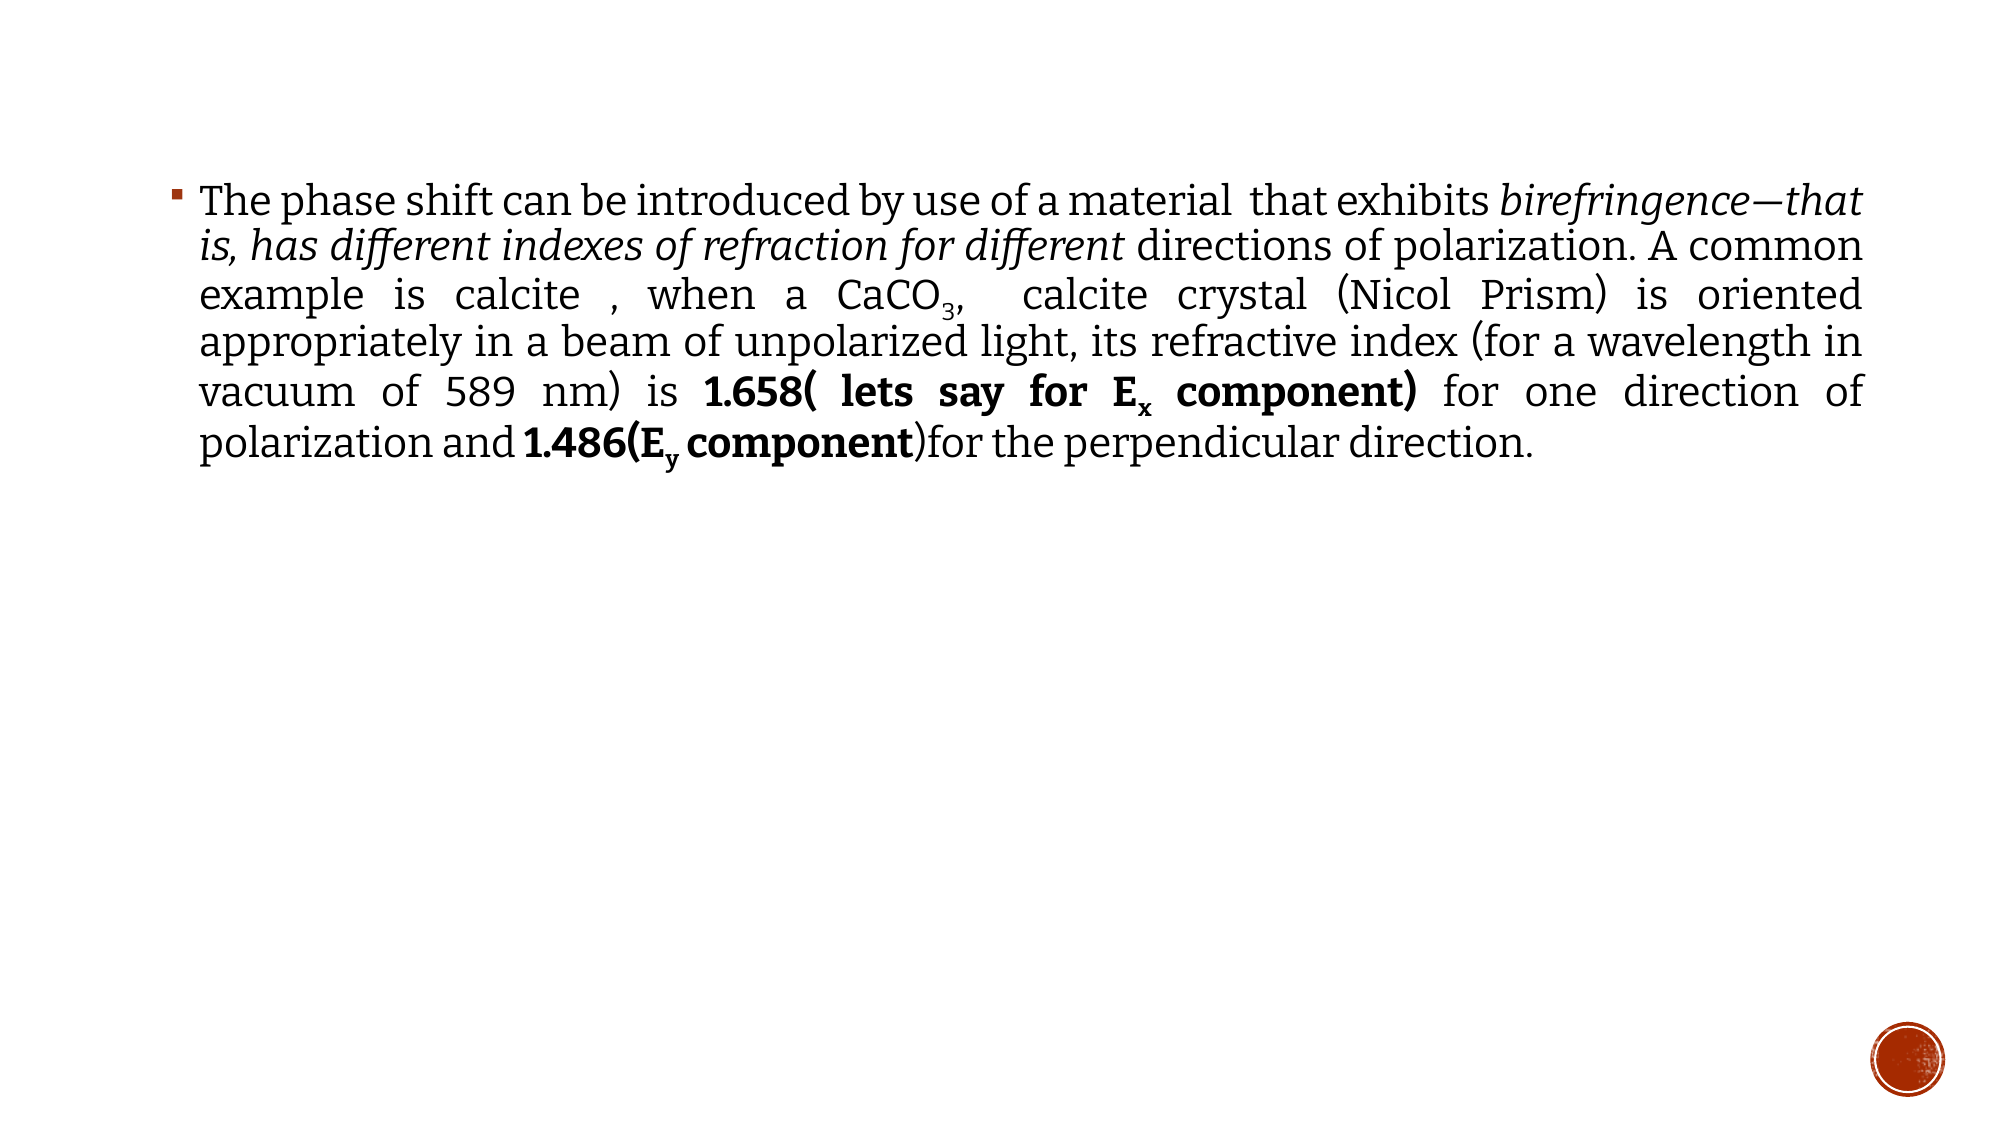

The phase shift can be introduced by use of a material  that exhibits birefringence—that is, has different indexes of refraction for different directions of polarization. A common example is calcite , when a CaCO3,  calcite crystal (Nicol Prism) is oriented appropriately in a beam of unpolarized light, its refractive index (for a wavelength in vacuum of 589 nm) is 1.658( lets say for Ex component) for one direction of polarization and 1.486(Ey component)for the perpendicular direction.